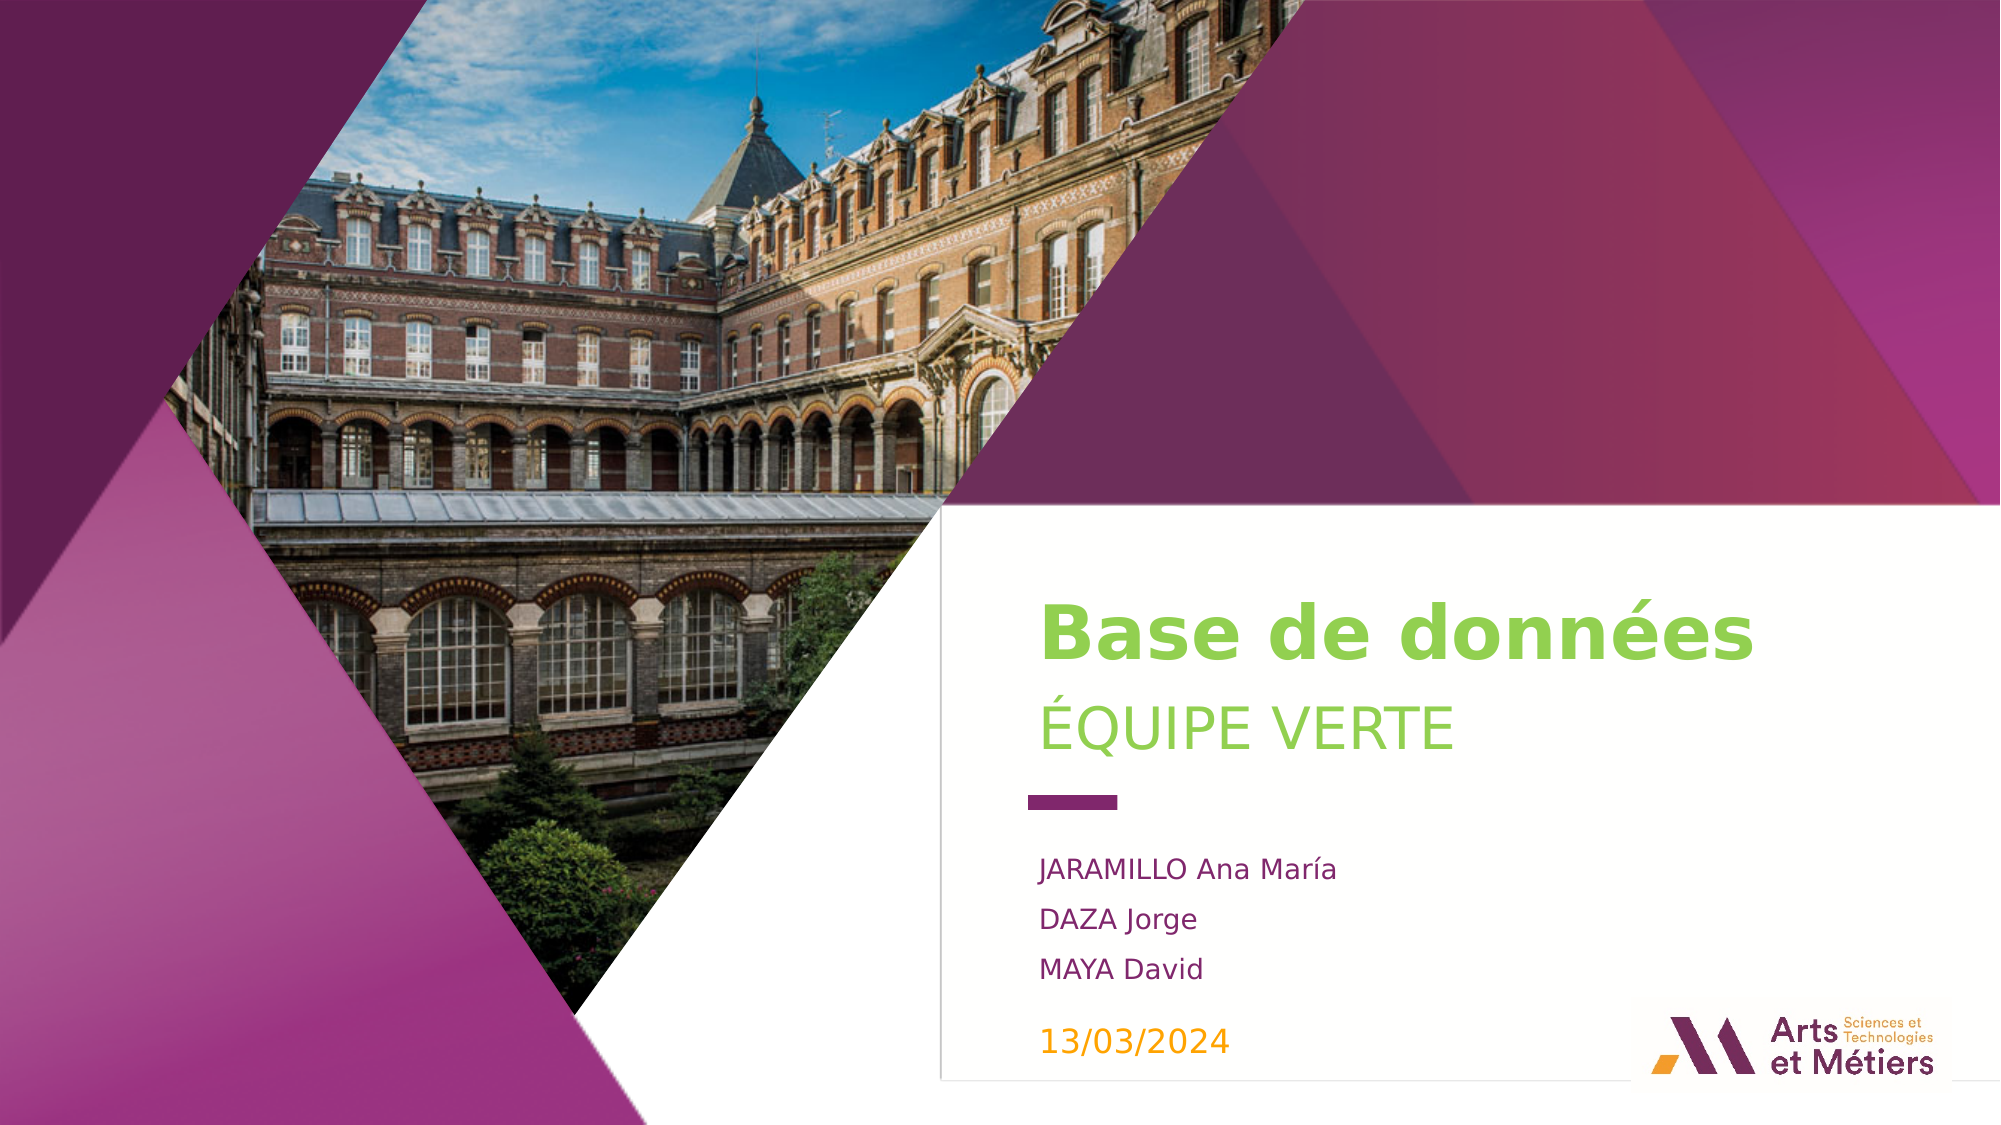

Base de données
ÉQUIPE VERTE
JARAMILLO Ana María
DAZA Jorge
MAYA David
13/03/2024